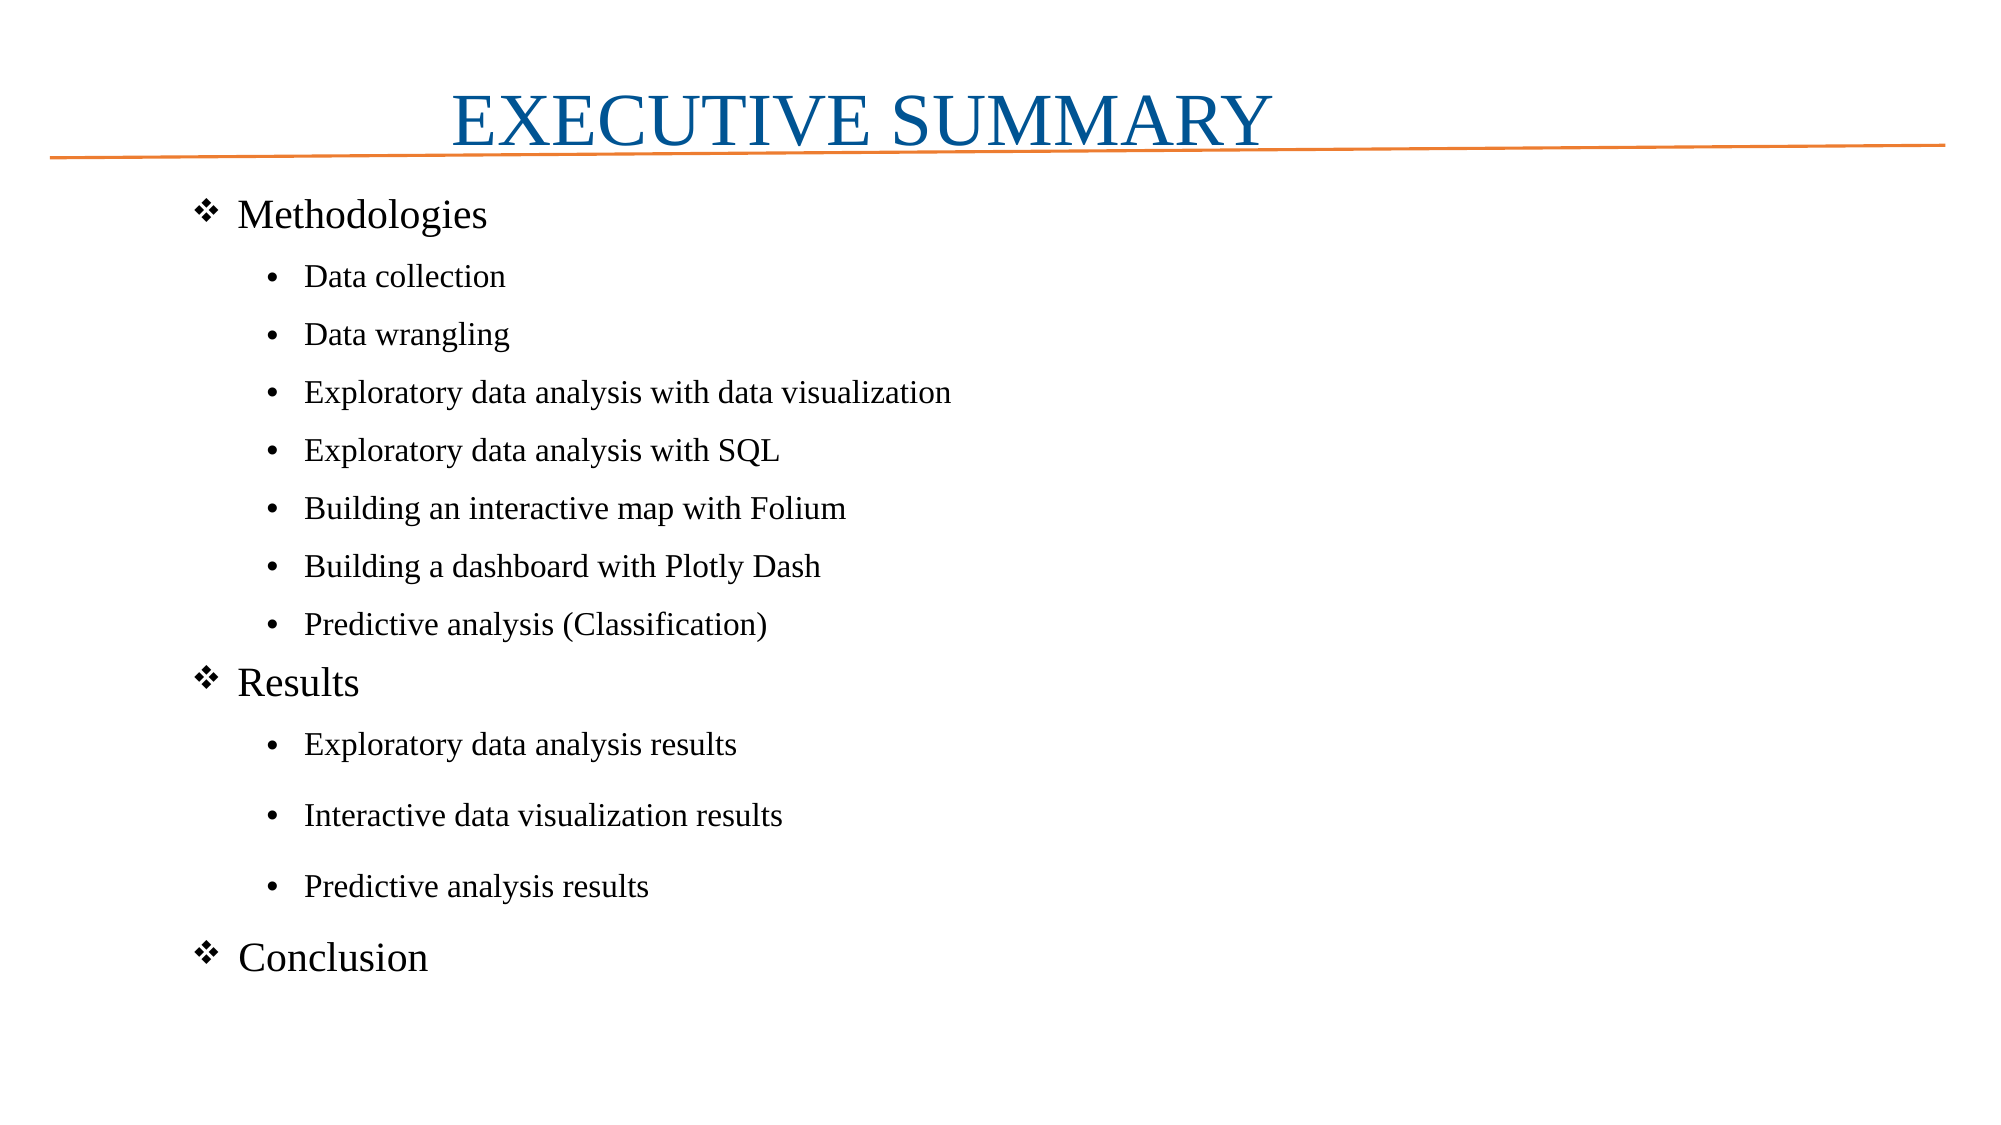

# EXECUTIVE SUMMARY
 Methodologies
Data collection
Data wrangling
Exploratory data analysis with data visualization
Exploratory data analysis with SQL
Building an interactive map with Folium
Building a dashboard with Plotly Dash
Predictive analysis (Classification)
 Results
Exploratory data analysis results
Interactive data visualization results
Predictive analysis results
 Conclusion